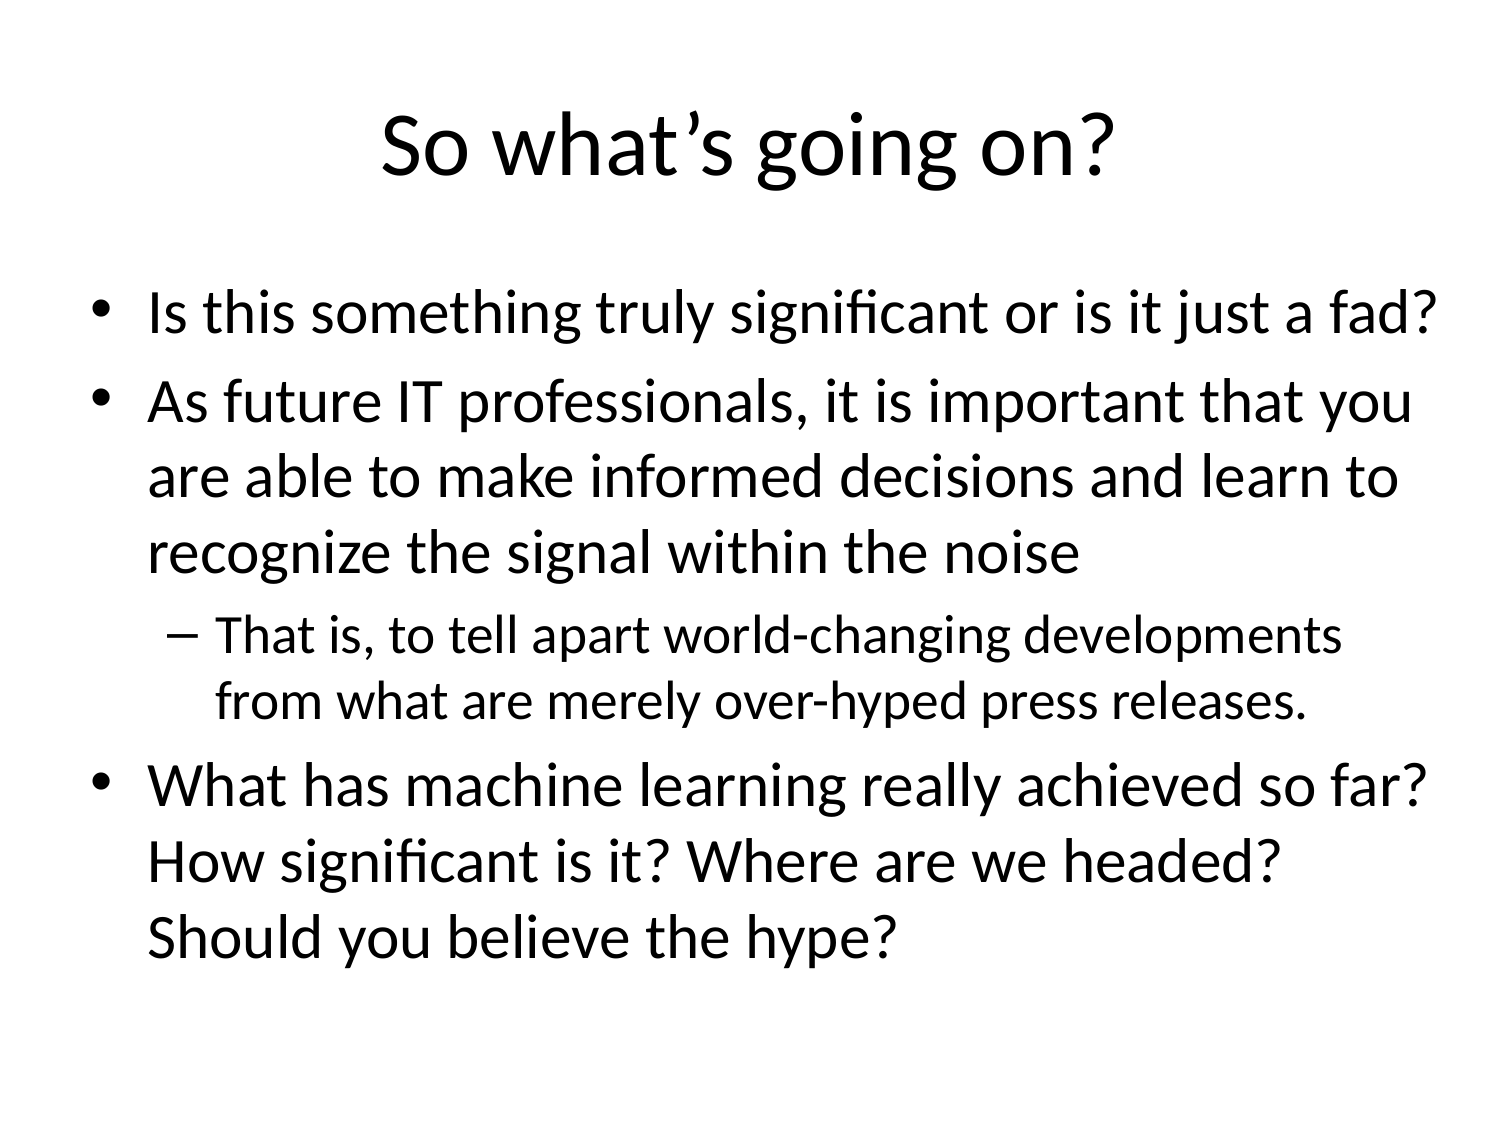

# So what’s going on?
Is this something truly significant or is it just a fad?
As future IT professionals, it is important that you are able to make informed decisions and learn to recognize the signal within the noise
That is, to tell apart world-changing developments from what are merely over-hyped press releases.
What has machine learning really achieved so far? How significant is it? Where are we headed? Should you believe the hype?